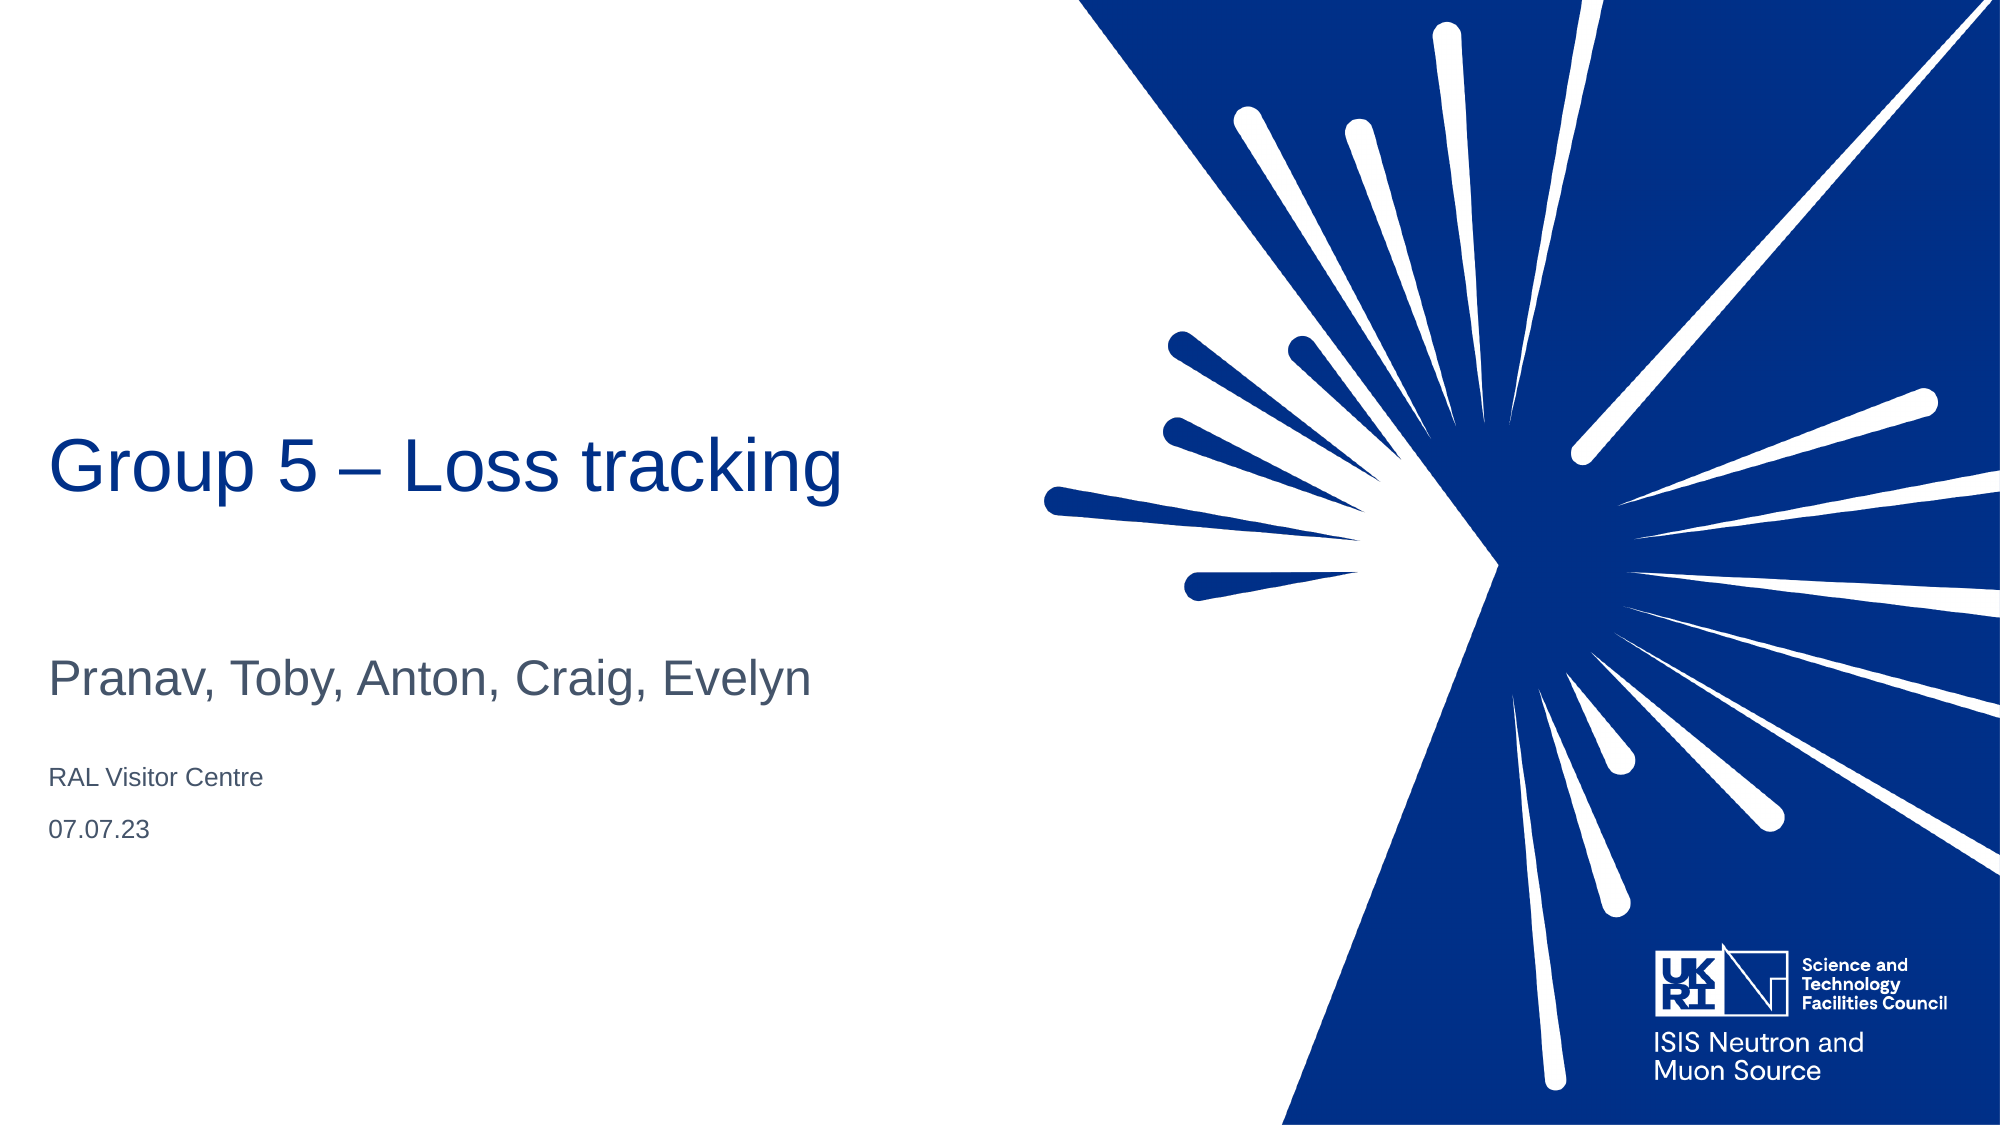

# Group 5 – Loss tracking
Pranav, Toby, Anton, Craig, Evelyn
RAL Visitor Centre
07.07.23